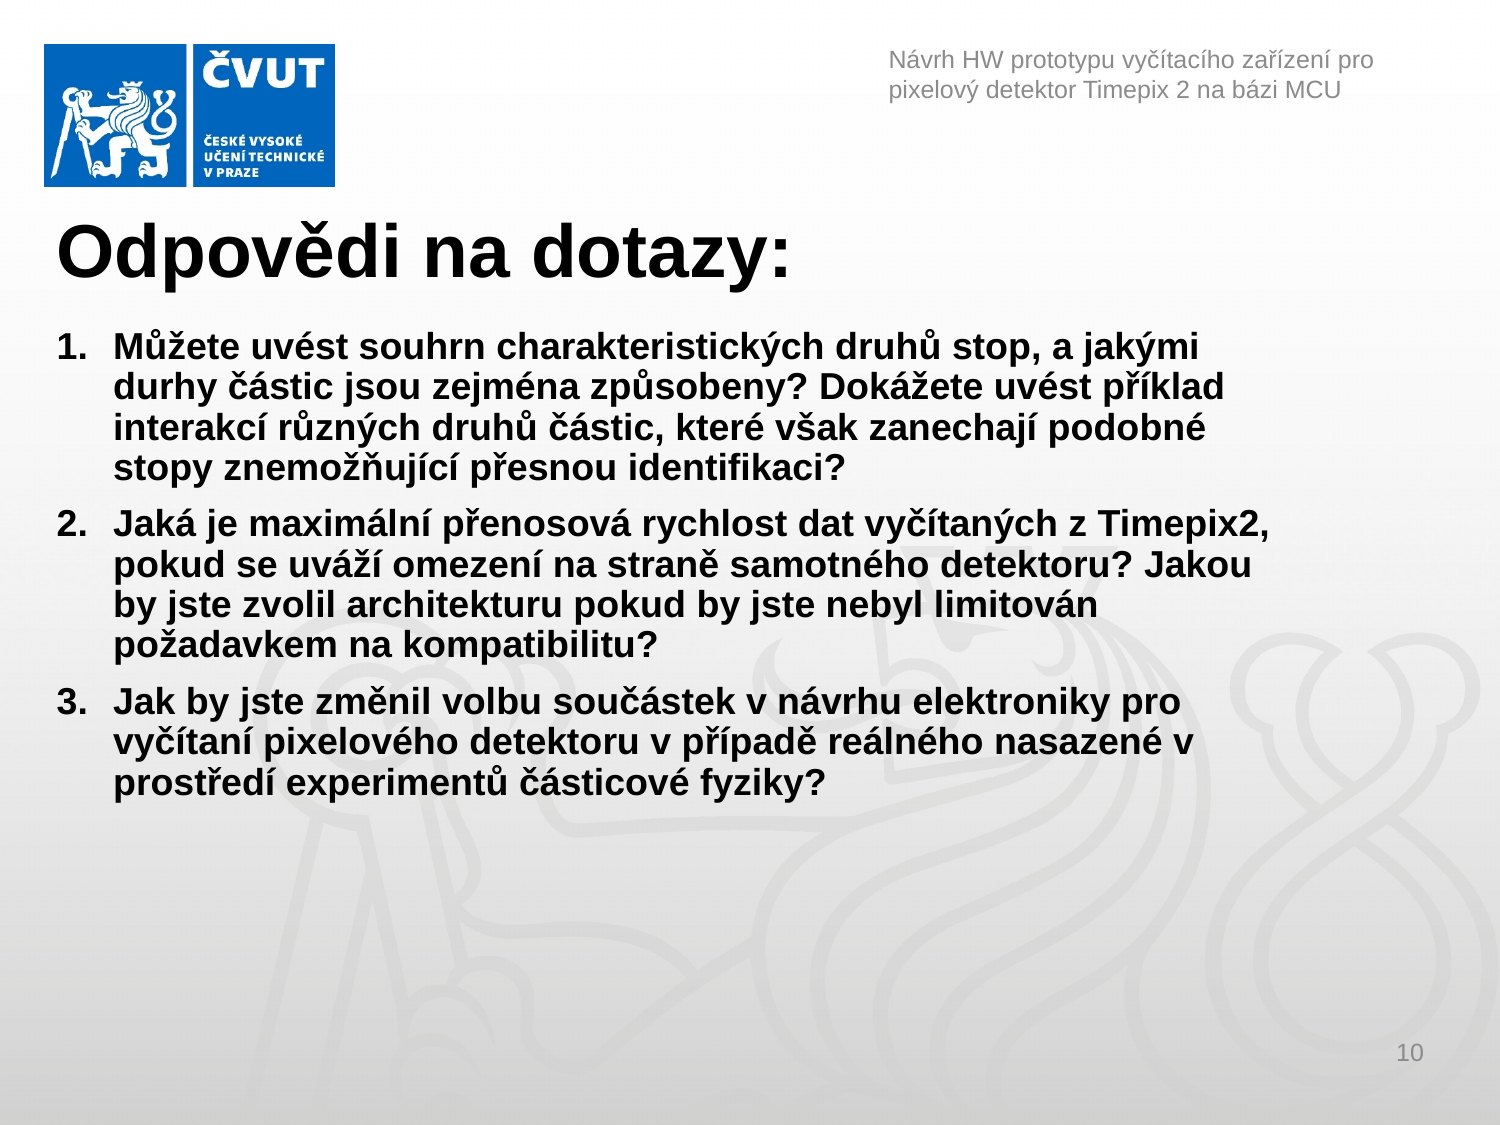

Návrh HW prototypu vyčítacího zařízení pro pixelový detektor Timepix 2 na bázi MCU
# Odpovědi na dotazy:
Můžete uvést souhrn charakteristických druhů stop, a jakými durhy částic jsou zejména způsobeny? Dokážete uvést příklad interakcí různých druhů částic, které však zanechají podobné stopy znemožňující přesnou identifikaci?
Jaká je maximální přenosová rychlost dat vyčítaných z Timepix2, pokud se uváží omezení na straně samotného detektoru? Jakou by jste zvolil architekturu pokud by jste nebyl limitován požadavkem na kompatibilitu?
Jak by jste změnil volbu součástek v návrhu elektroniky pro vyčítaní pixelového detektoru v případě reálného nasazené v prostředí experimentů částicové fyziky?
10